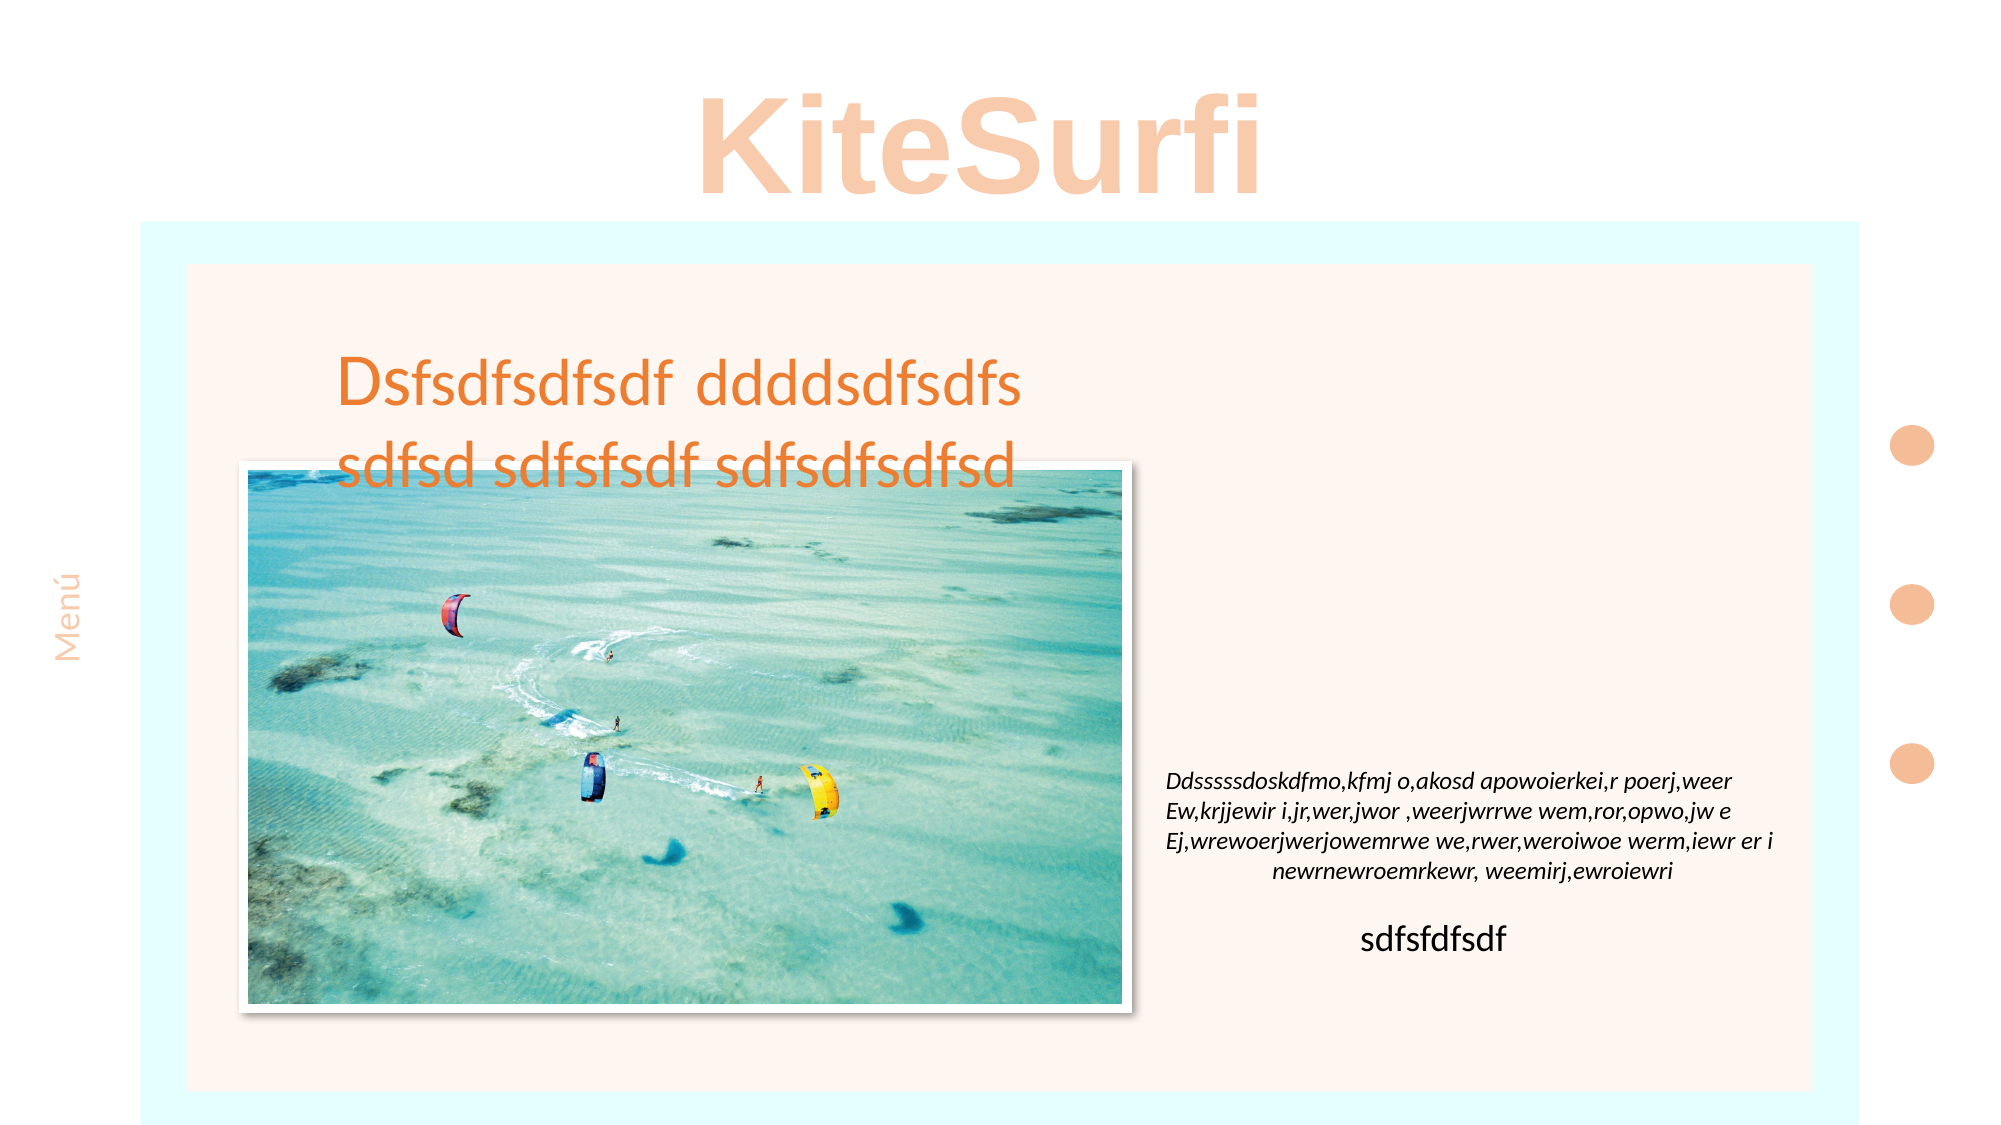

KiteSurfing

Dsfsdfsdfsdf ddddsdfsdfs sdfsd sdfsfsdf sdfsdfsdfsd

Menú

Ddsssssdoskdfmo,kfmj o,akosd apowoierkei,r poerj,weer
Ew,krjjewir i,jr,wer,jwor ,weerjwrrwe wem,ror,opwo,jw e
Ej,wrewoerjwerjowemrwe we,rwer,weroiwoe werm,iewr er i
 newrnewroemrkewr, weemirj,ewroiewri
sdfsfdfsdf